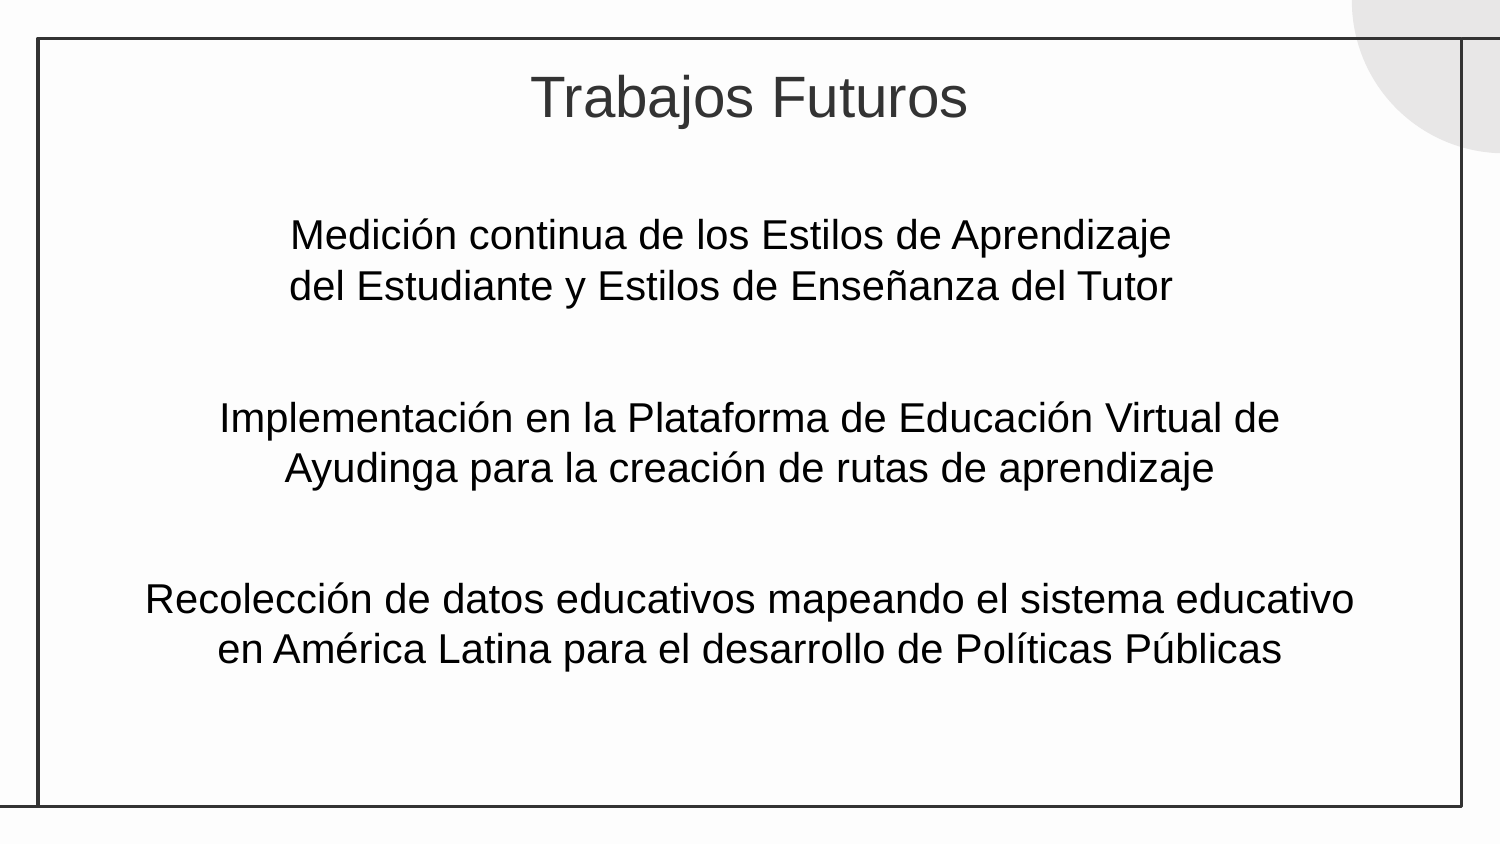

# Trabajos Futuros
Medición continua de los Estilos de Aprendizaje del Estudiante y Estilos de Enseñanza del Tutor
Implementación en la Plataforma de Educación Virtual de Ayudinga para la creación de rutas de aprendizaje
Recolección de datos educativos mapeando el sistema educativo en América Latina para el desarrollo de Políticas Públicas